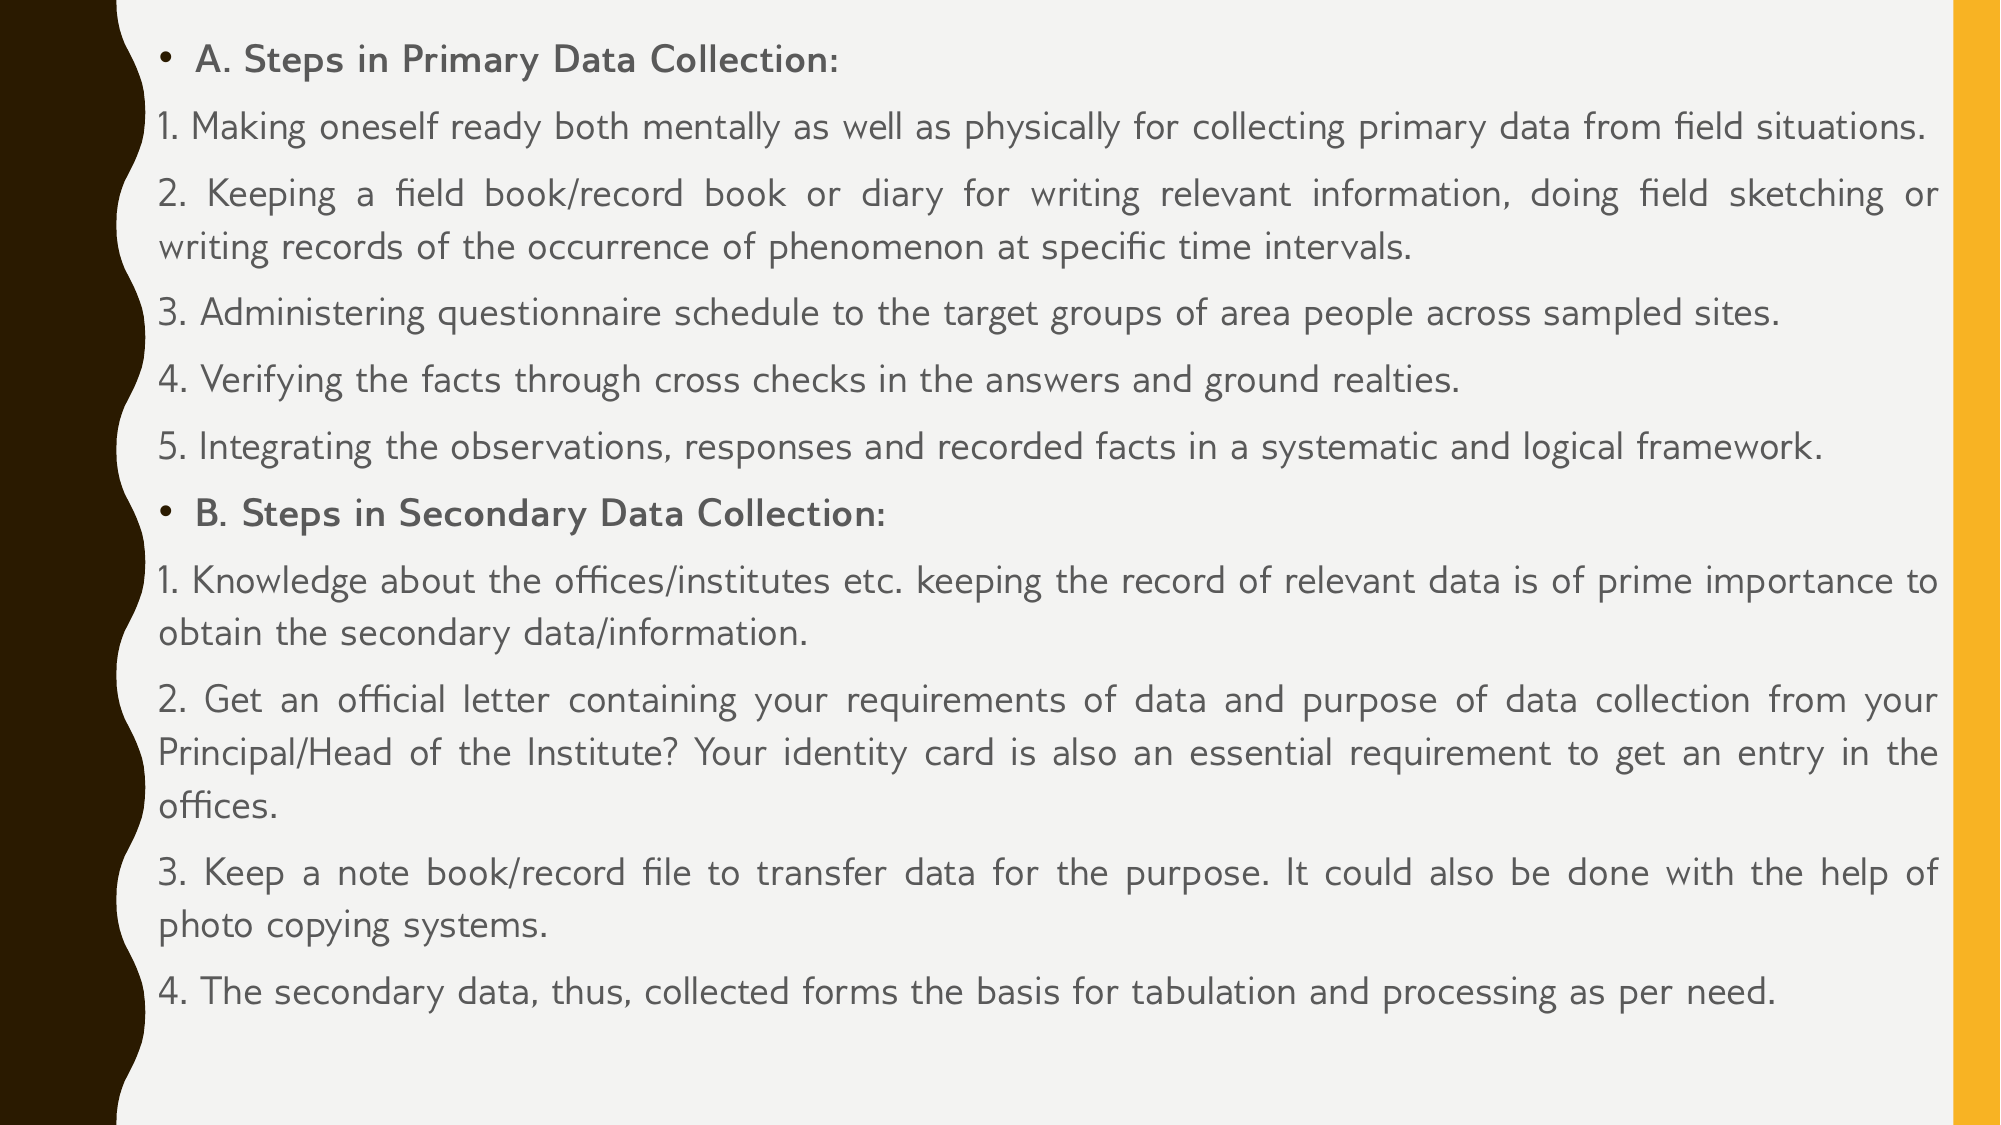

A. Steps in Primary Data Collection:
1. Making oneself ready both mentally as well as physically for collecting primary data from field situations.
2. Keeping a field book/record book or diary for writing relevant information, doing field sketching or writing records of the occurrence of phenomenon at specific time intervals.
3. Administering questionnaire schedule to the target groups of area people across sampled sites.
4. Verifying the facts through cross checks in the answers and ground realties.
5. Integrating the observations, responses and recorded facts in a systematic and logical framework.
B. Steps in Secondary Data Collection:
1. Knowledge about the offices/institutes etc. keeping the record of relevant data is of prime importance to obtain the secondary data/information.
2. Get an official letter containing your requirements of data and purpose of data collection from your Principal/Head of the Institute? Your identity card is also an essential requirement to get an entry in the offices.
3. Keep a note book/record file to transfer data for the purpose. It could also be done with the help of photo copying systems.
4. The secondary data, thus, collected forms the basis for tabulation and processing as per need.